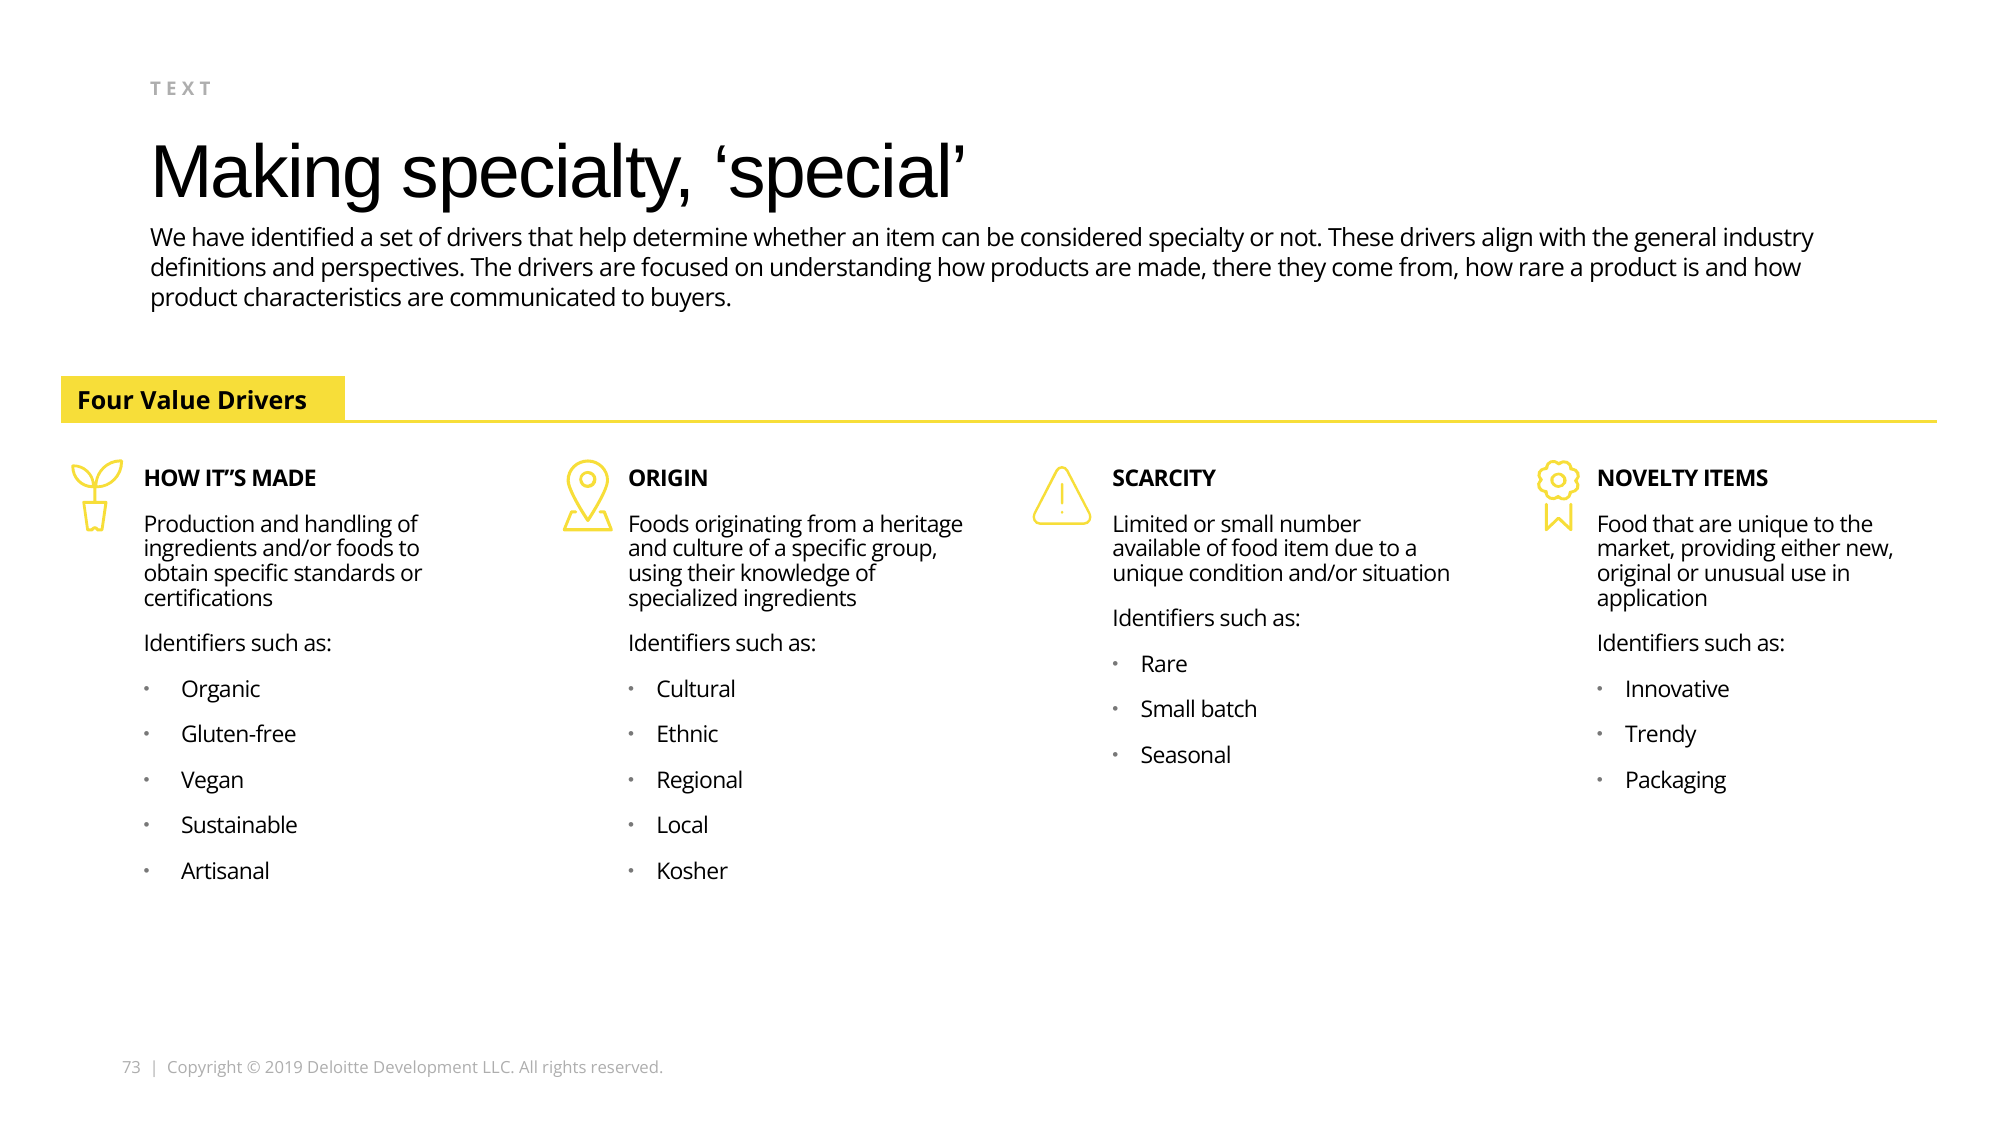

text
# Making specialty, ‘special’
We have identified a set of drivers that help determine whether an item can be considered specialty or not. These drivers align with the general industry definitions and perspectives. The drivers are focused on understanding how products are made, there they come from, how rare a product is and how product characteristics are communicated to buyers.

Four Value Drivers
HOW IT”S MADE
Production and handling of ingredients and/or foods to obtain specific standards or certifications
Identifiers such as:
Organic
Gluten-free
Vegan
Sustainable
Artisanal

ORIGIN
Foods originating from a heritage and culture of a specific group, using their knowledge of specialized ingredients
Identifiers such as:
Cultural
Ethnic
Regional
Local
Kosher
SCARCITY
Limited or small number available of food item due to a unique condition and/or situation
Identifiers such as:
Rare
Small batch
Seasonal

NOVELTY ITEMS
Food that are unique to the market, providing either new, original or unusual use in application
Identifiers such as:
Innovative
Trendy
Packaging